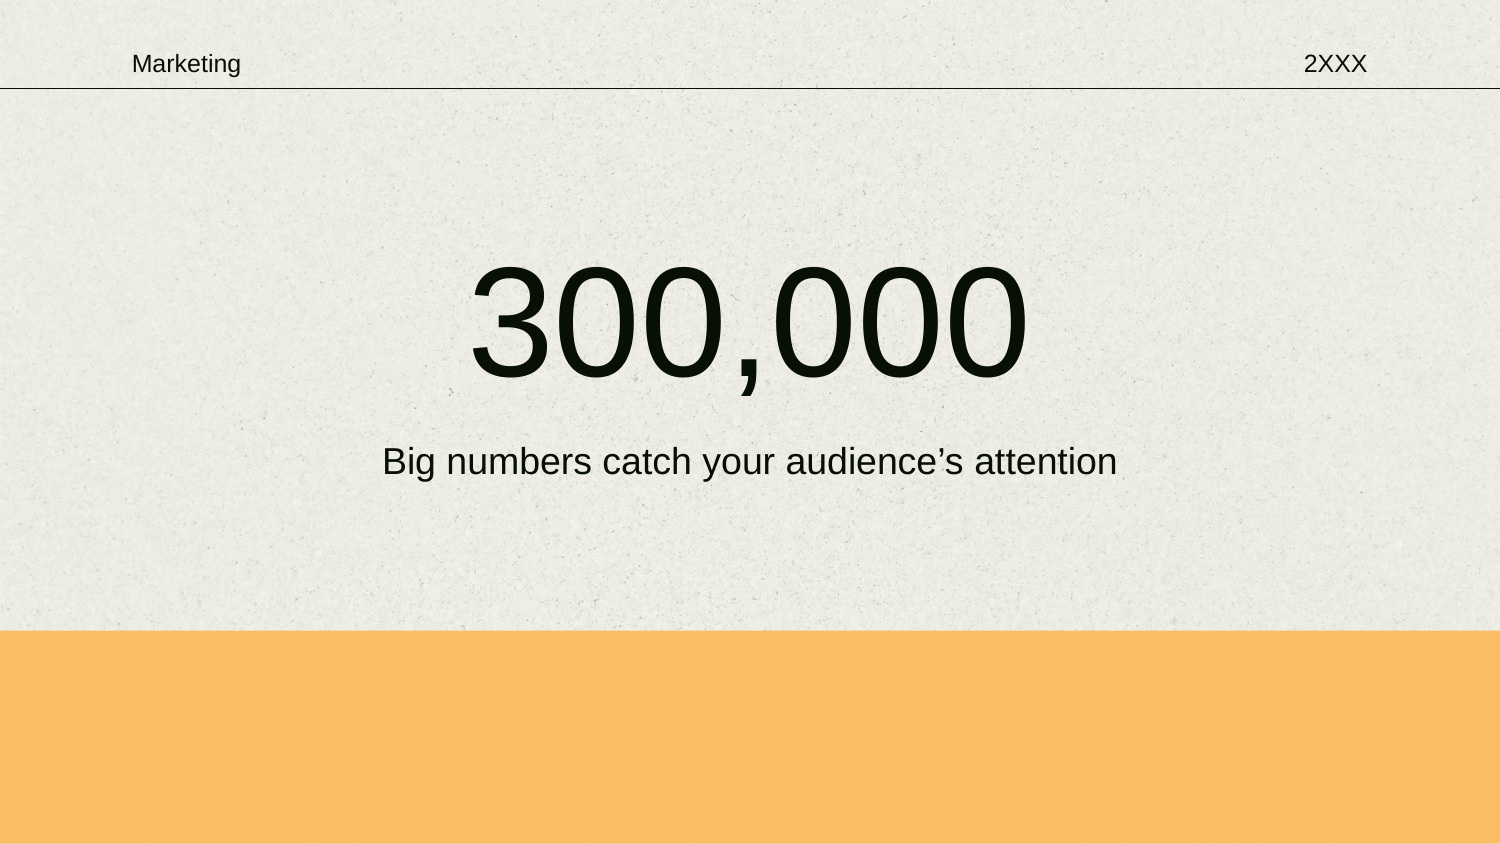

Marketing
2XXX
# 300,000
Big numbers catch your audience’s attention